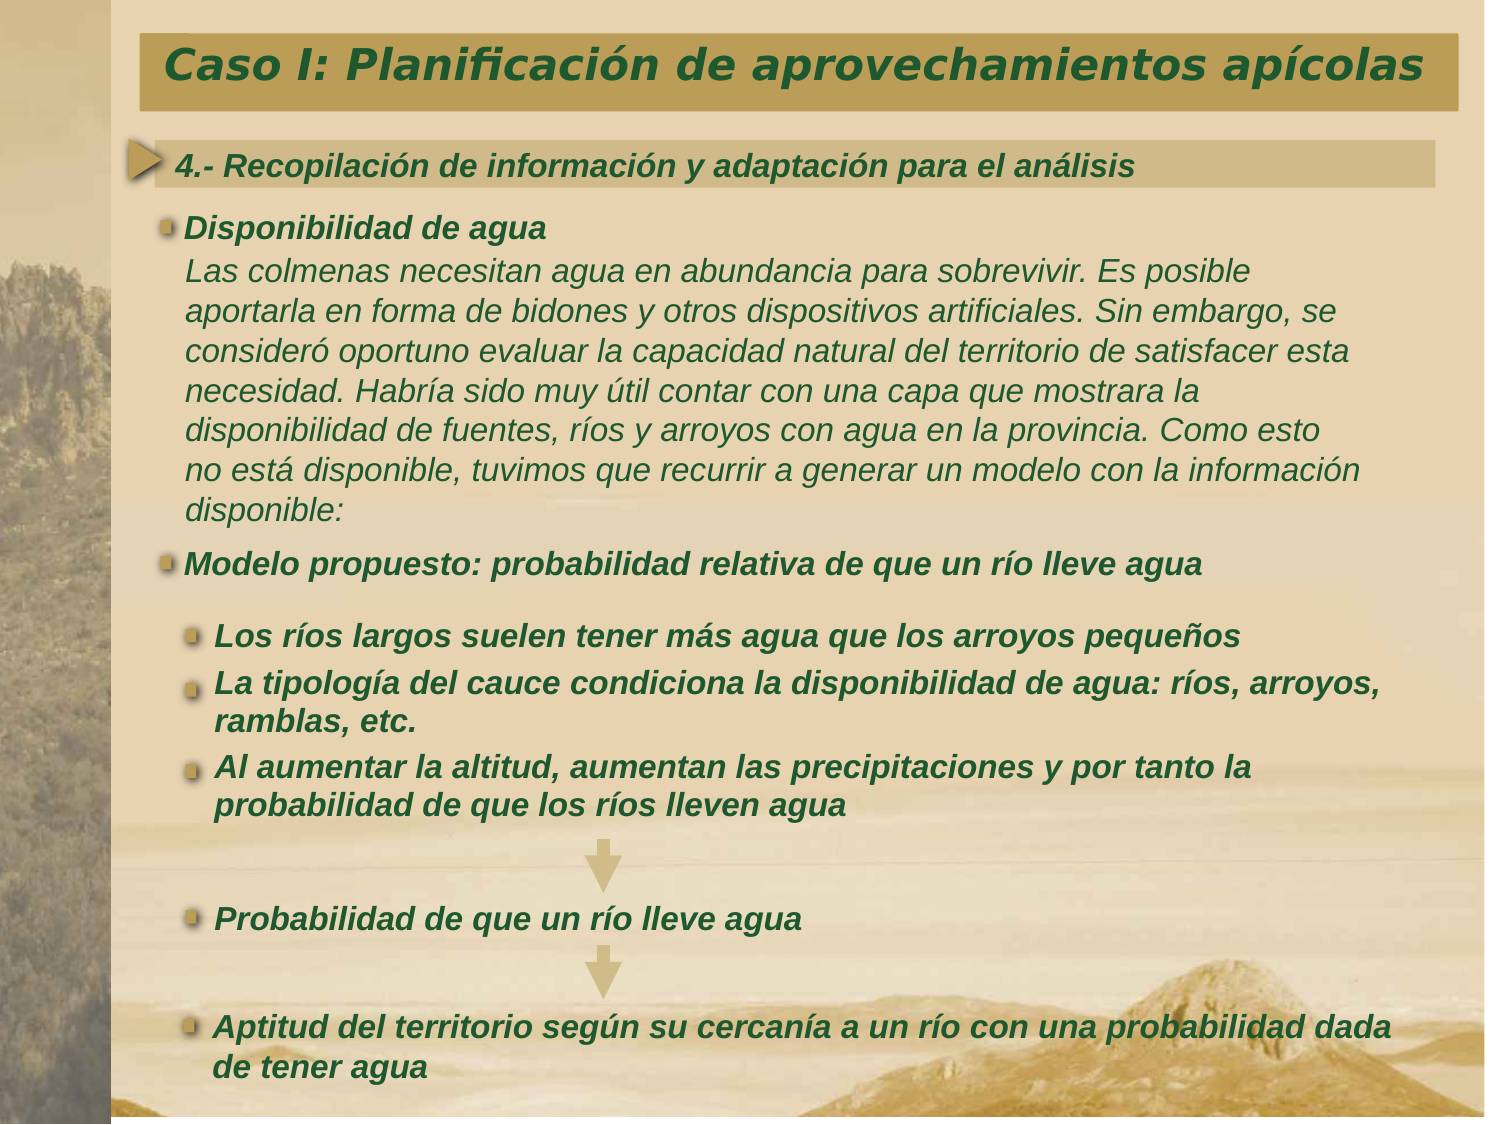

Caso I: Planificación de aprovechamientos apícolas
4.- Recopilación de información y adaptación para el análisis

Disponibilidad de agua

Las colmenas necesitan agua en abundancia para sobrevivir. Es posible aportarla en forma de bidones y otros dispositivos artificiales. Sin embargo, se consideró oportuno evaluar la capacidad natural del territorio de satisfacer esta necesidad. Habría sido muy útil contar con una capa que mostrara la disponibilidad de fuentes, ríos y arroyos con agua en la provincia. Como esto no está disponible, tuvimos que recurrir a generar un modelo con la información disponible:
Modelo propuesto: probabilidad relativa de que un río lleve agua

Los ríos largos suelen tener más agua que los arroyos pequeños
La tipología del cauce condiciona la disponibilidad de agua: ríos, arroyos, ramblas, etc.
Al aumentar la altitud, aumentan las precipitaciones y por tanto la probabilidad de que los ríos lleven agua

Probabilidad de que un río lleve agua

Aptitud del territorio según su cercanía a un río con una probabilidad dada de tener agua